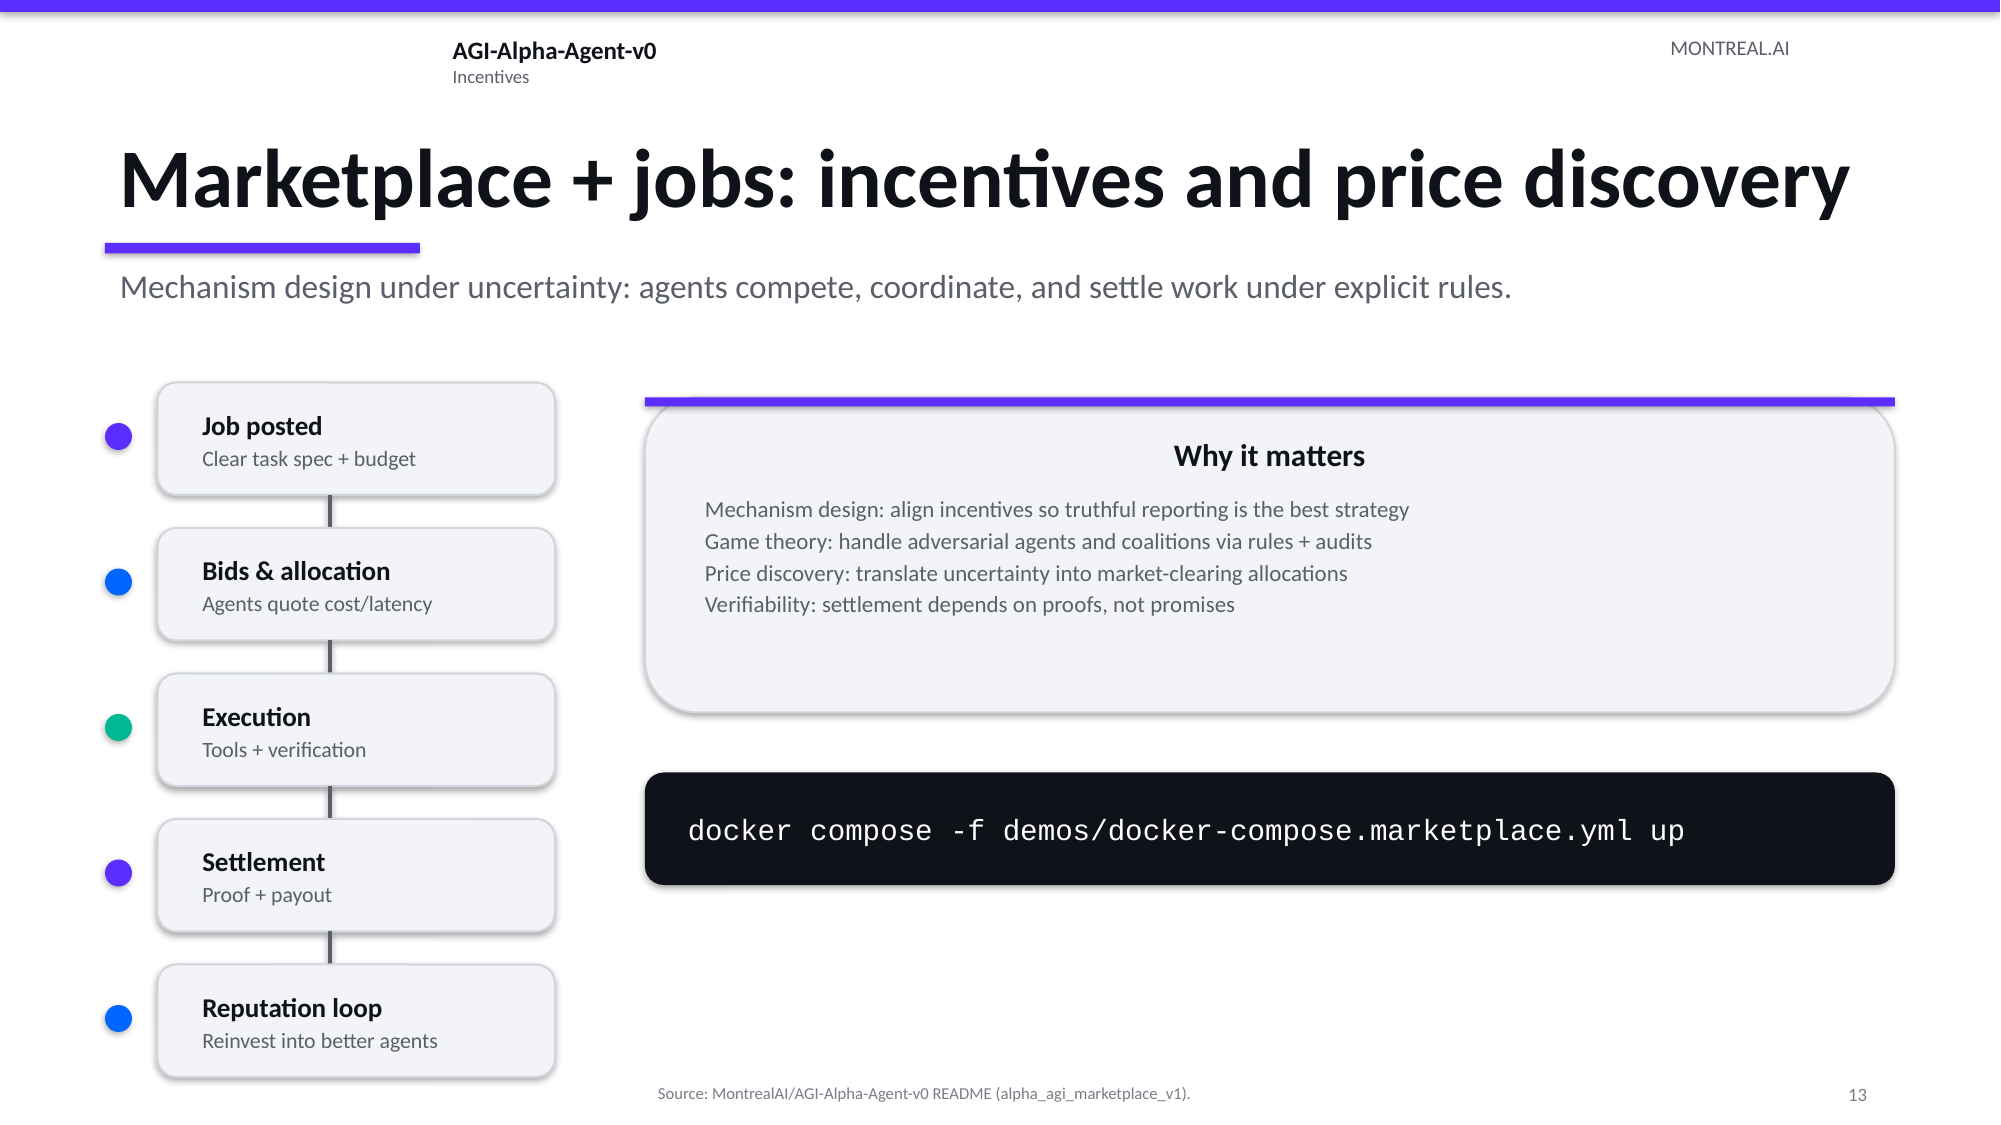

AGI-Alpha-Agent-v0
Incentives
MONTREAL.AI
Marketplace + jobs: incentives and price discovery

Mechanism design under uncertainty: agents compete, coordinate, and settle work under explicit rules.

Job posted
Clear task spec + budget

Why it matters
Mechanism design: align incentives so truthful reporting is the best strategy
Game theory: handle adversarial agents and coalitions via rules + audits
Price discovery: translate uncertainty into market-clearing allocations
Verifiability: settlement depends on proofs, not promises

Bids & allocation
Agents quote cost/latency

Execution
Tools + verification

docker compose -f demos/docker-compose.marketplace.yml up

Settlement
Proof + payout

Reputation loop
Reinvest into better agents

Source: MontrealAI/AGI-Alpha-Agent-v0 README (alpha_agi_marketplace_v1).
13